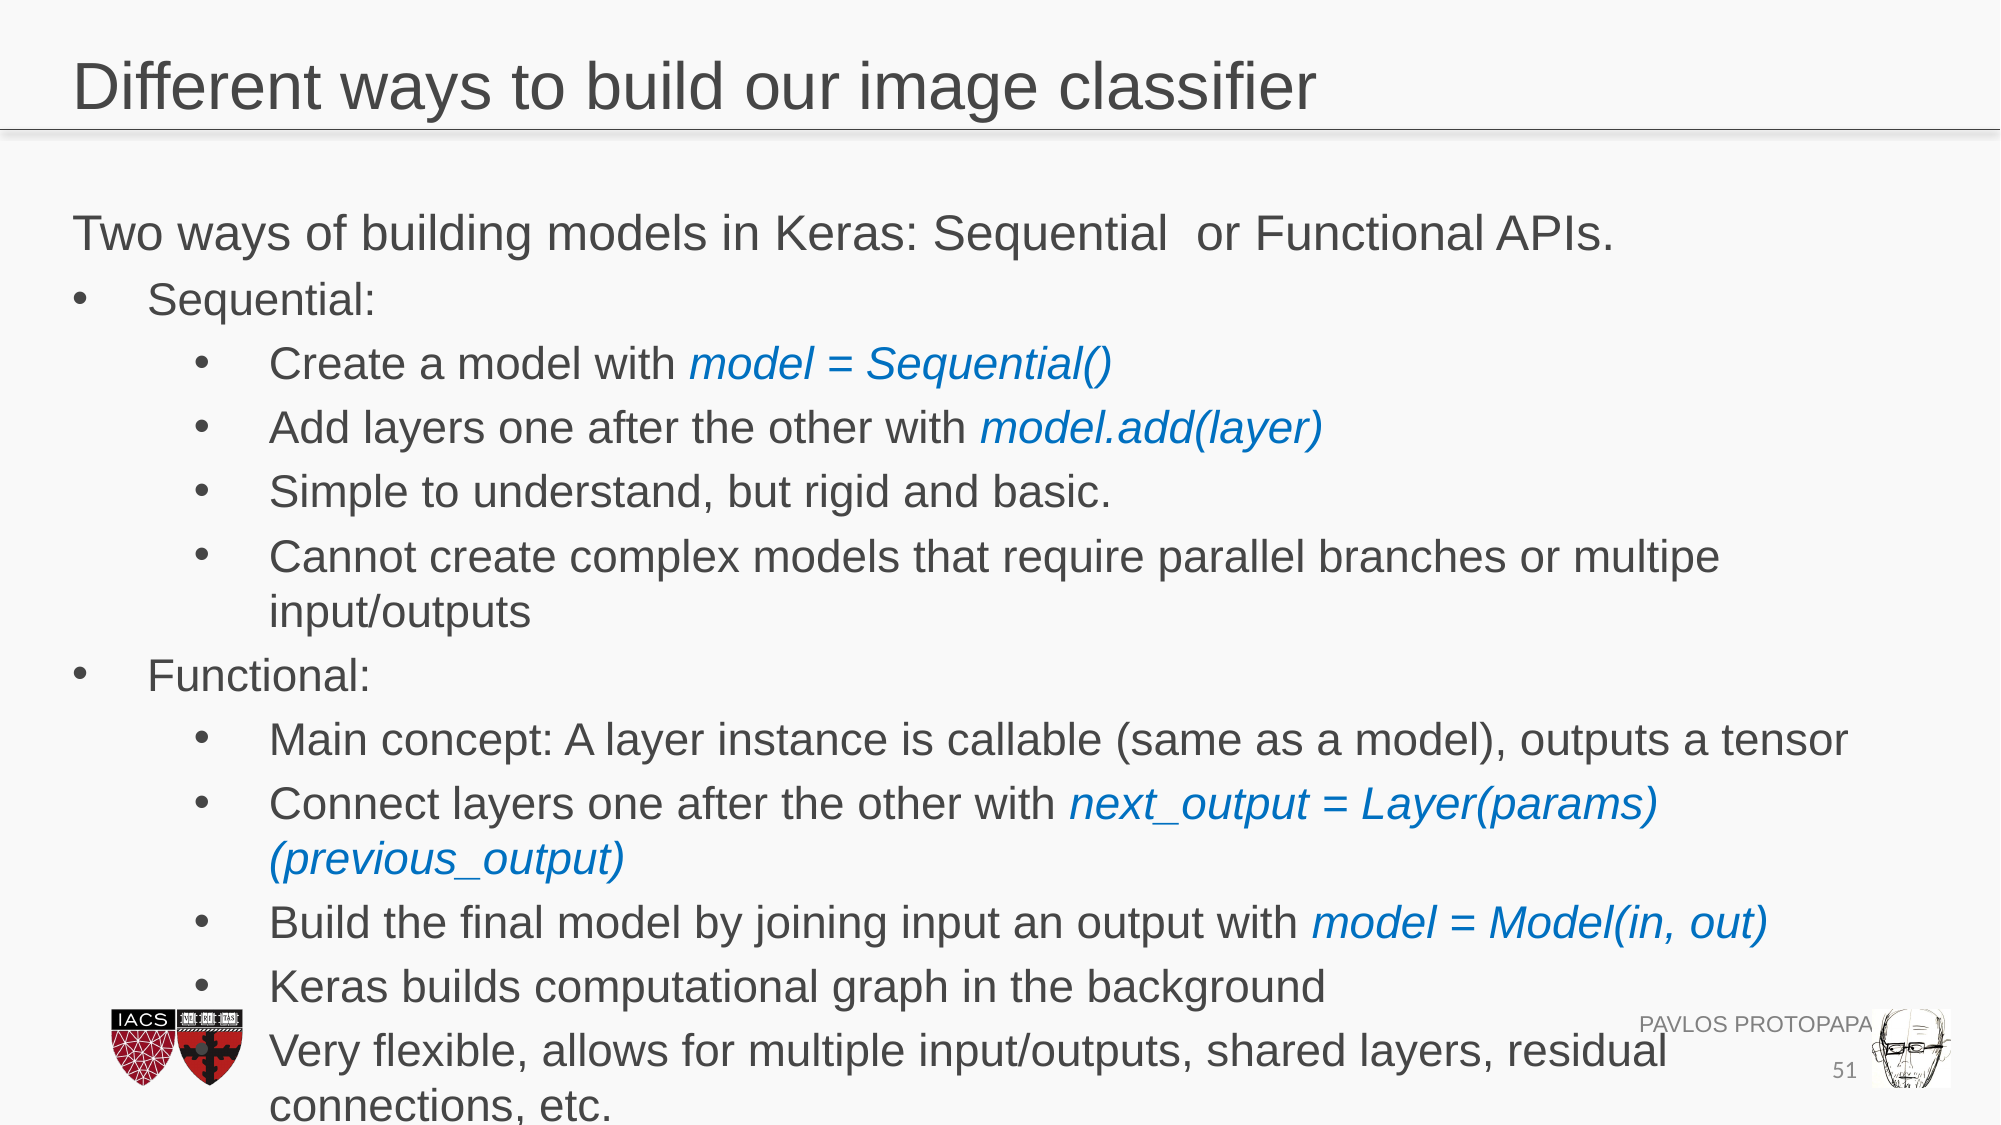

# Different ways to build our image classifier
Two ways of building models in Keras: Sequential  or Functional APIs.
Sequential:
Create a model with model = Sequential()
Add layers one after the other with model.add(layer)
Simple to understand, but rigid and basic.
Cannot create complex models that require parallel branches or multipe input/outputs
Functional:
Main concept: A layer instance is callable (same as a model), outputs a tensor
Connect layers one after the other with next_output = Layer(params)(previous_output)
Build the final model by joining input an output with model = Model(in, out)
Keras builds computational graph in the background
Very flexible, allows for multiple input/outputs, shared layers, residual connections, etc.
51